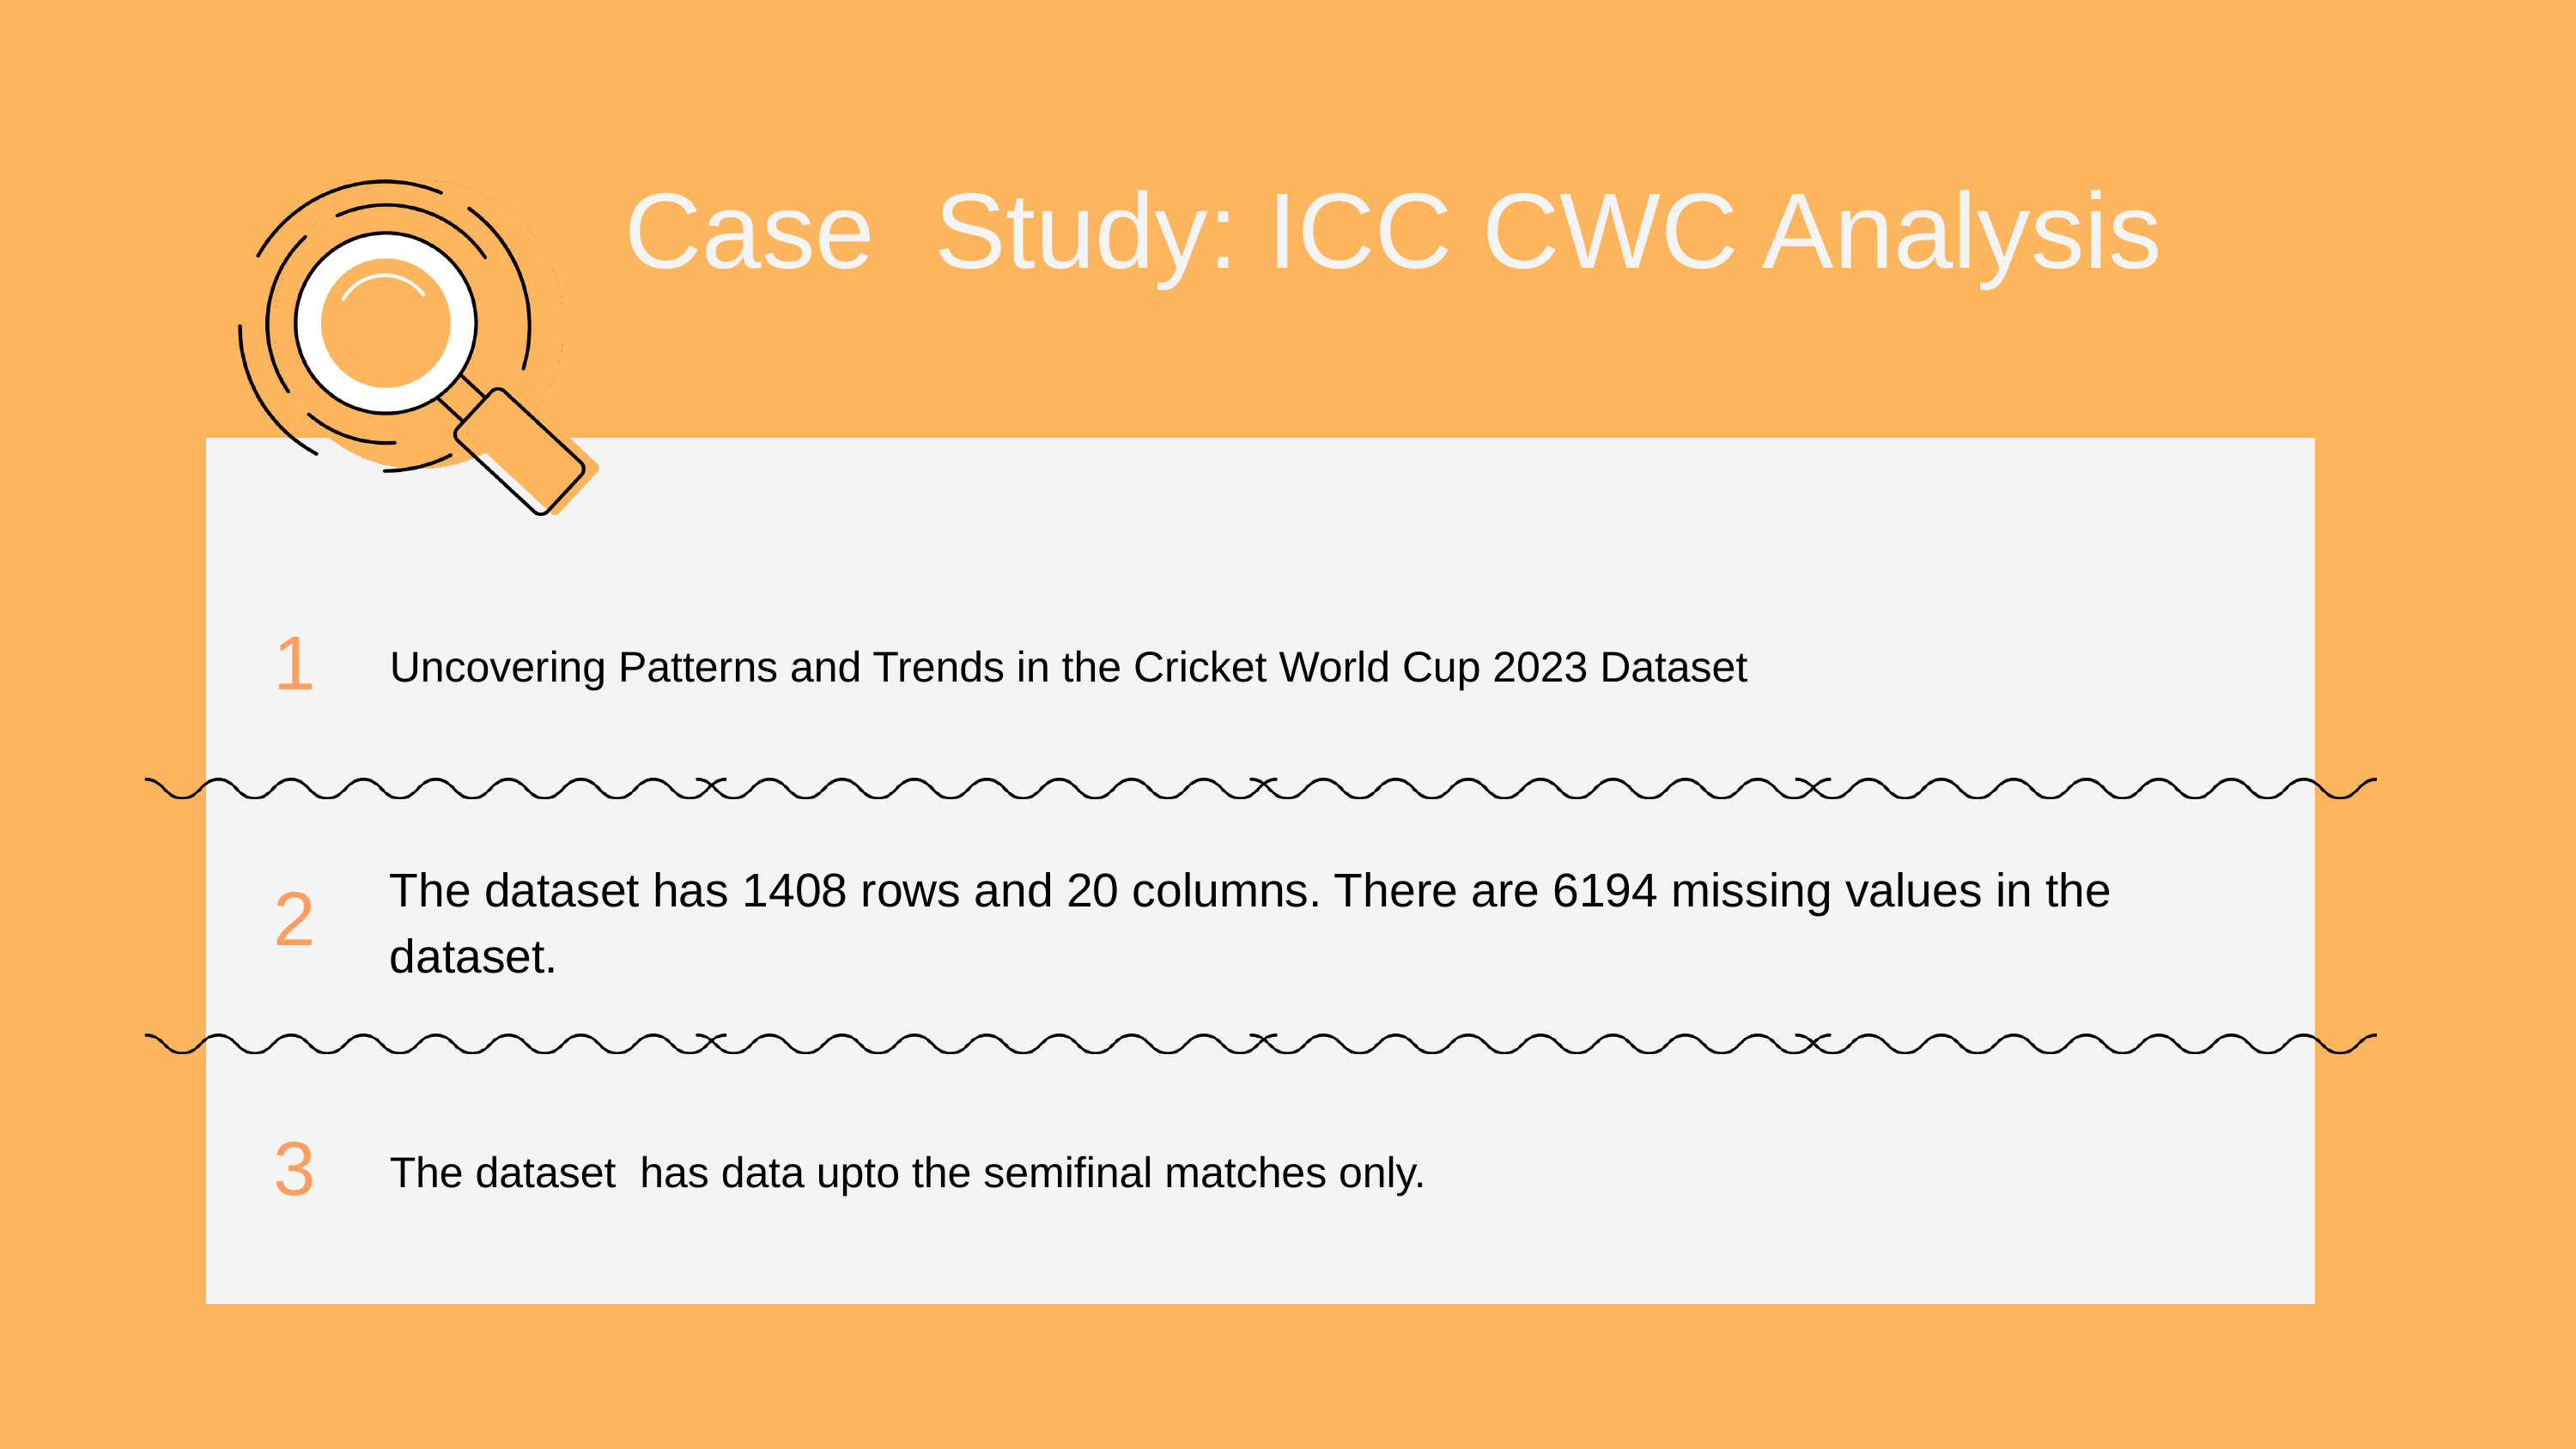

Case  Study: ICC CWC Analysis

1
Uncovering Patterns and Trends in the Cricket World Cup 2023 Dataset

The dataset has 1408 rows and 20 columns. There are 6194 missing values in the
dataset.
2

3
The dataset  has data upto the semifinal matches only.